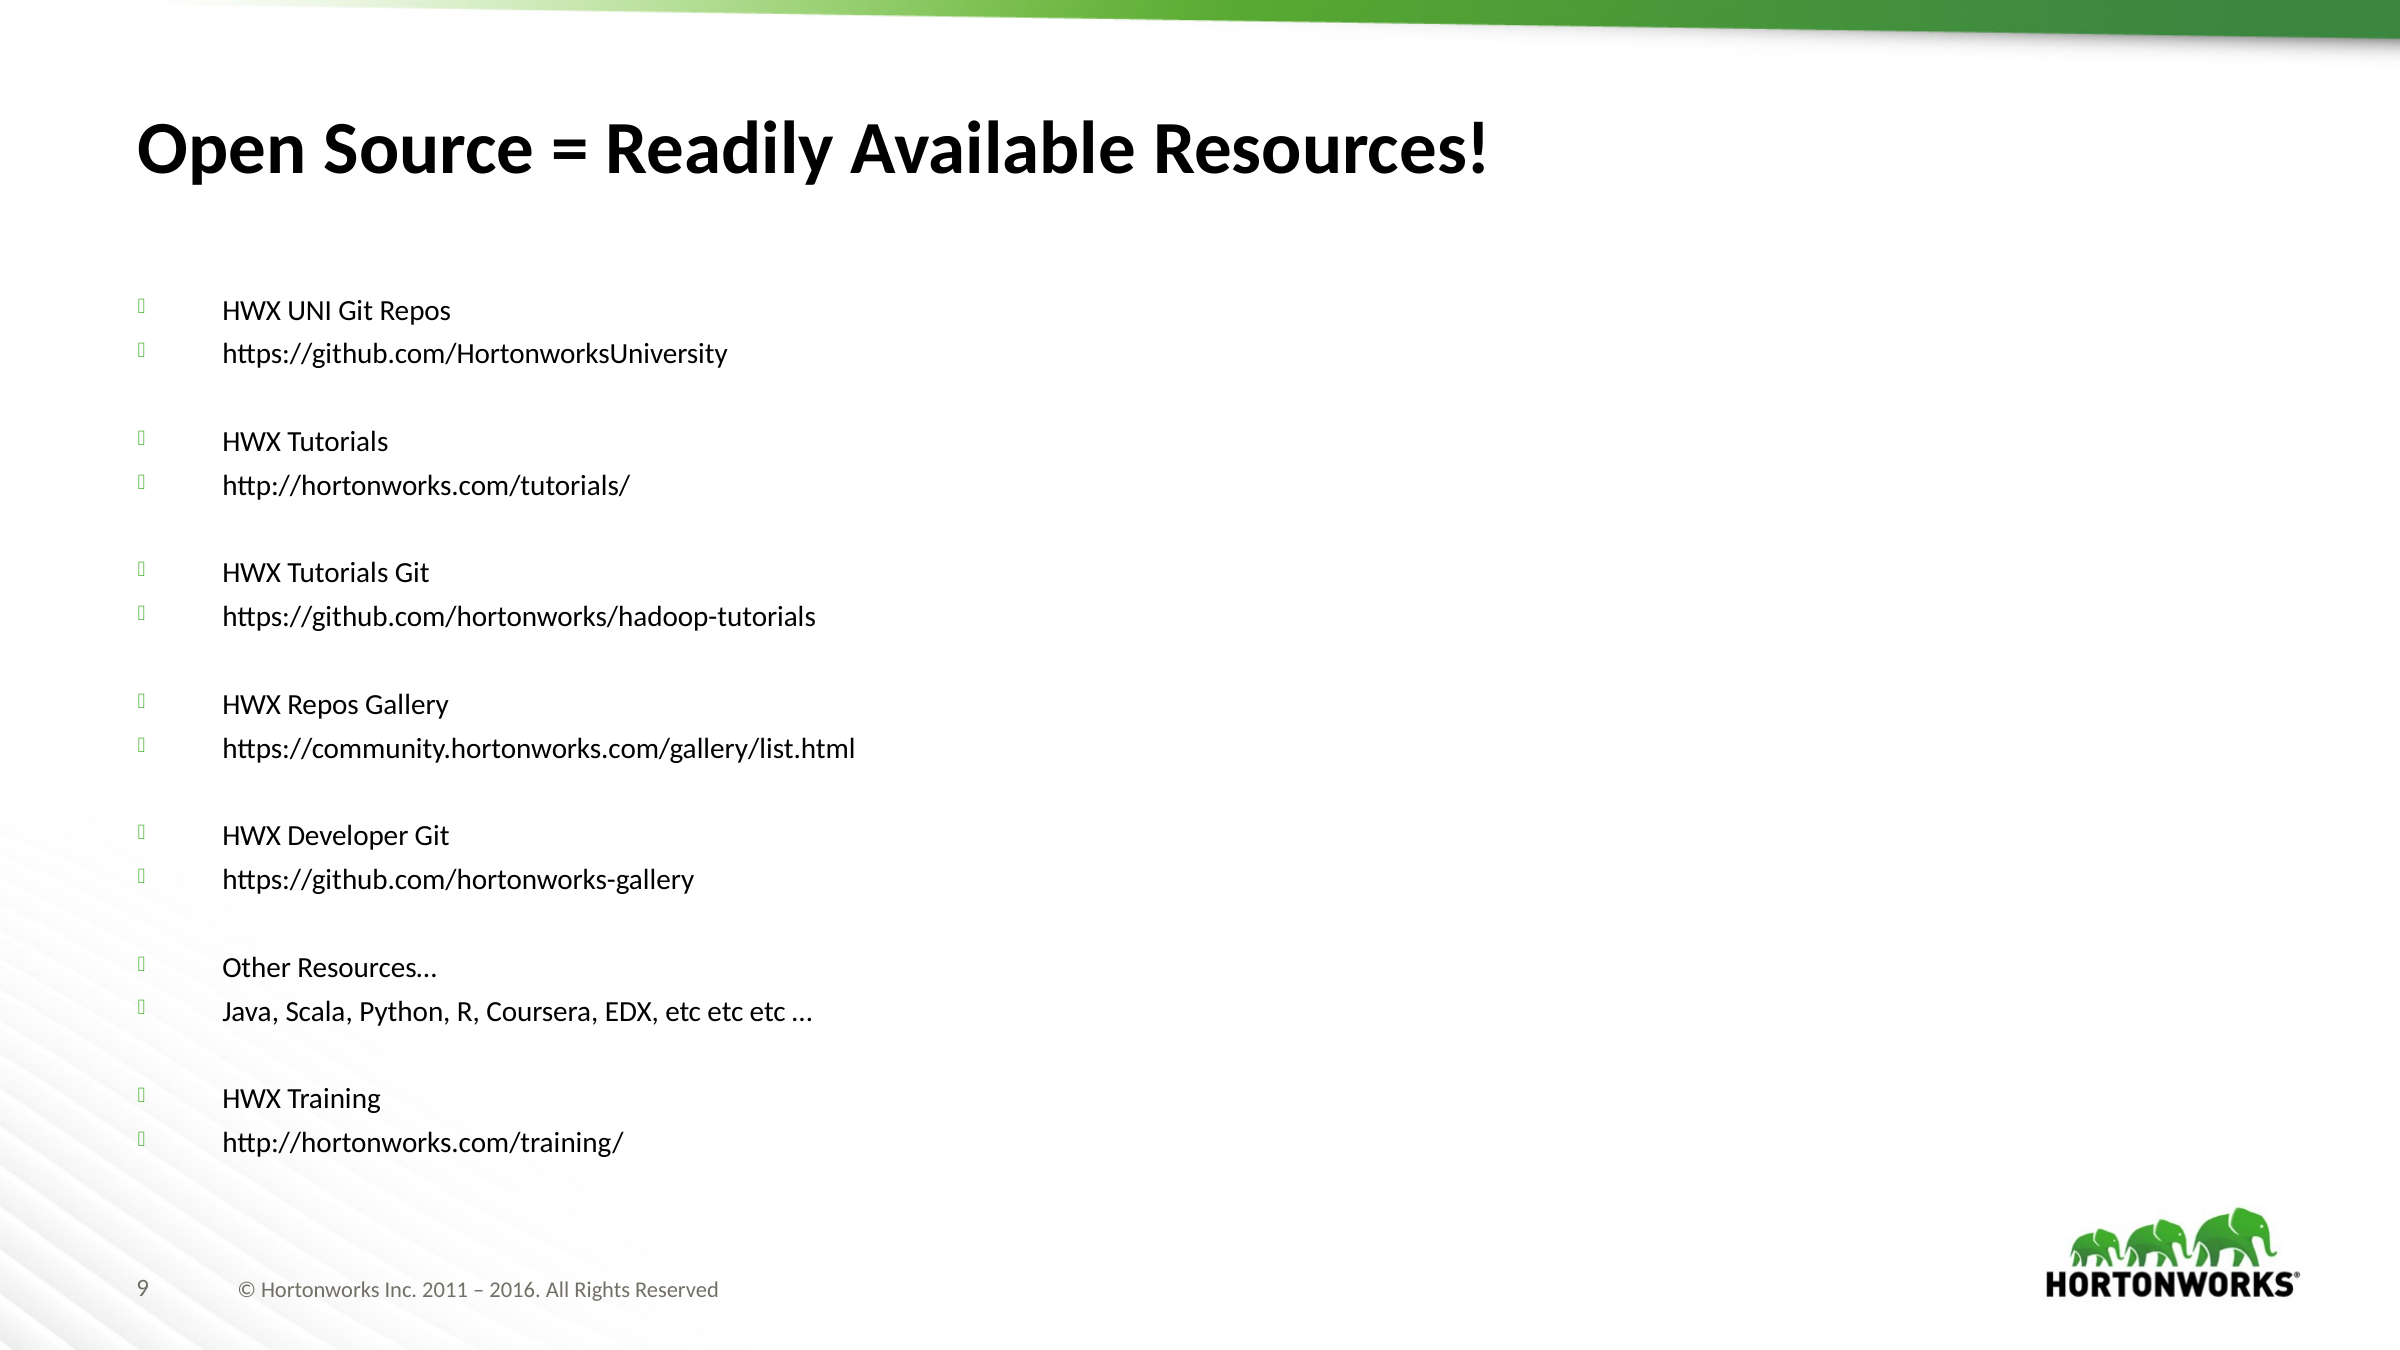

# Open Source = Readily Available Resources!
HWX UNI Git Repos
https://github.com/HortonworksUniversity

HWX Tutorials
http://hortonworks.com/tutorials/

HWX Tutorials Git
https://github.com/hortonworks/hadoop-tutorials

HWX Repos Gallery
https://community.hortonworks.com/gallery/list.html

HWX Developer Git
https://github.com/hortonworks-gallery

Other Resources…
Java, Scala, Python, R, Coursera, EDX, etc etc etc …

HWX Training
http://hortonworks.com/training/